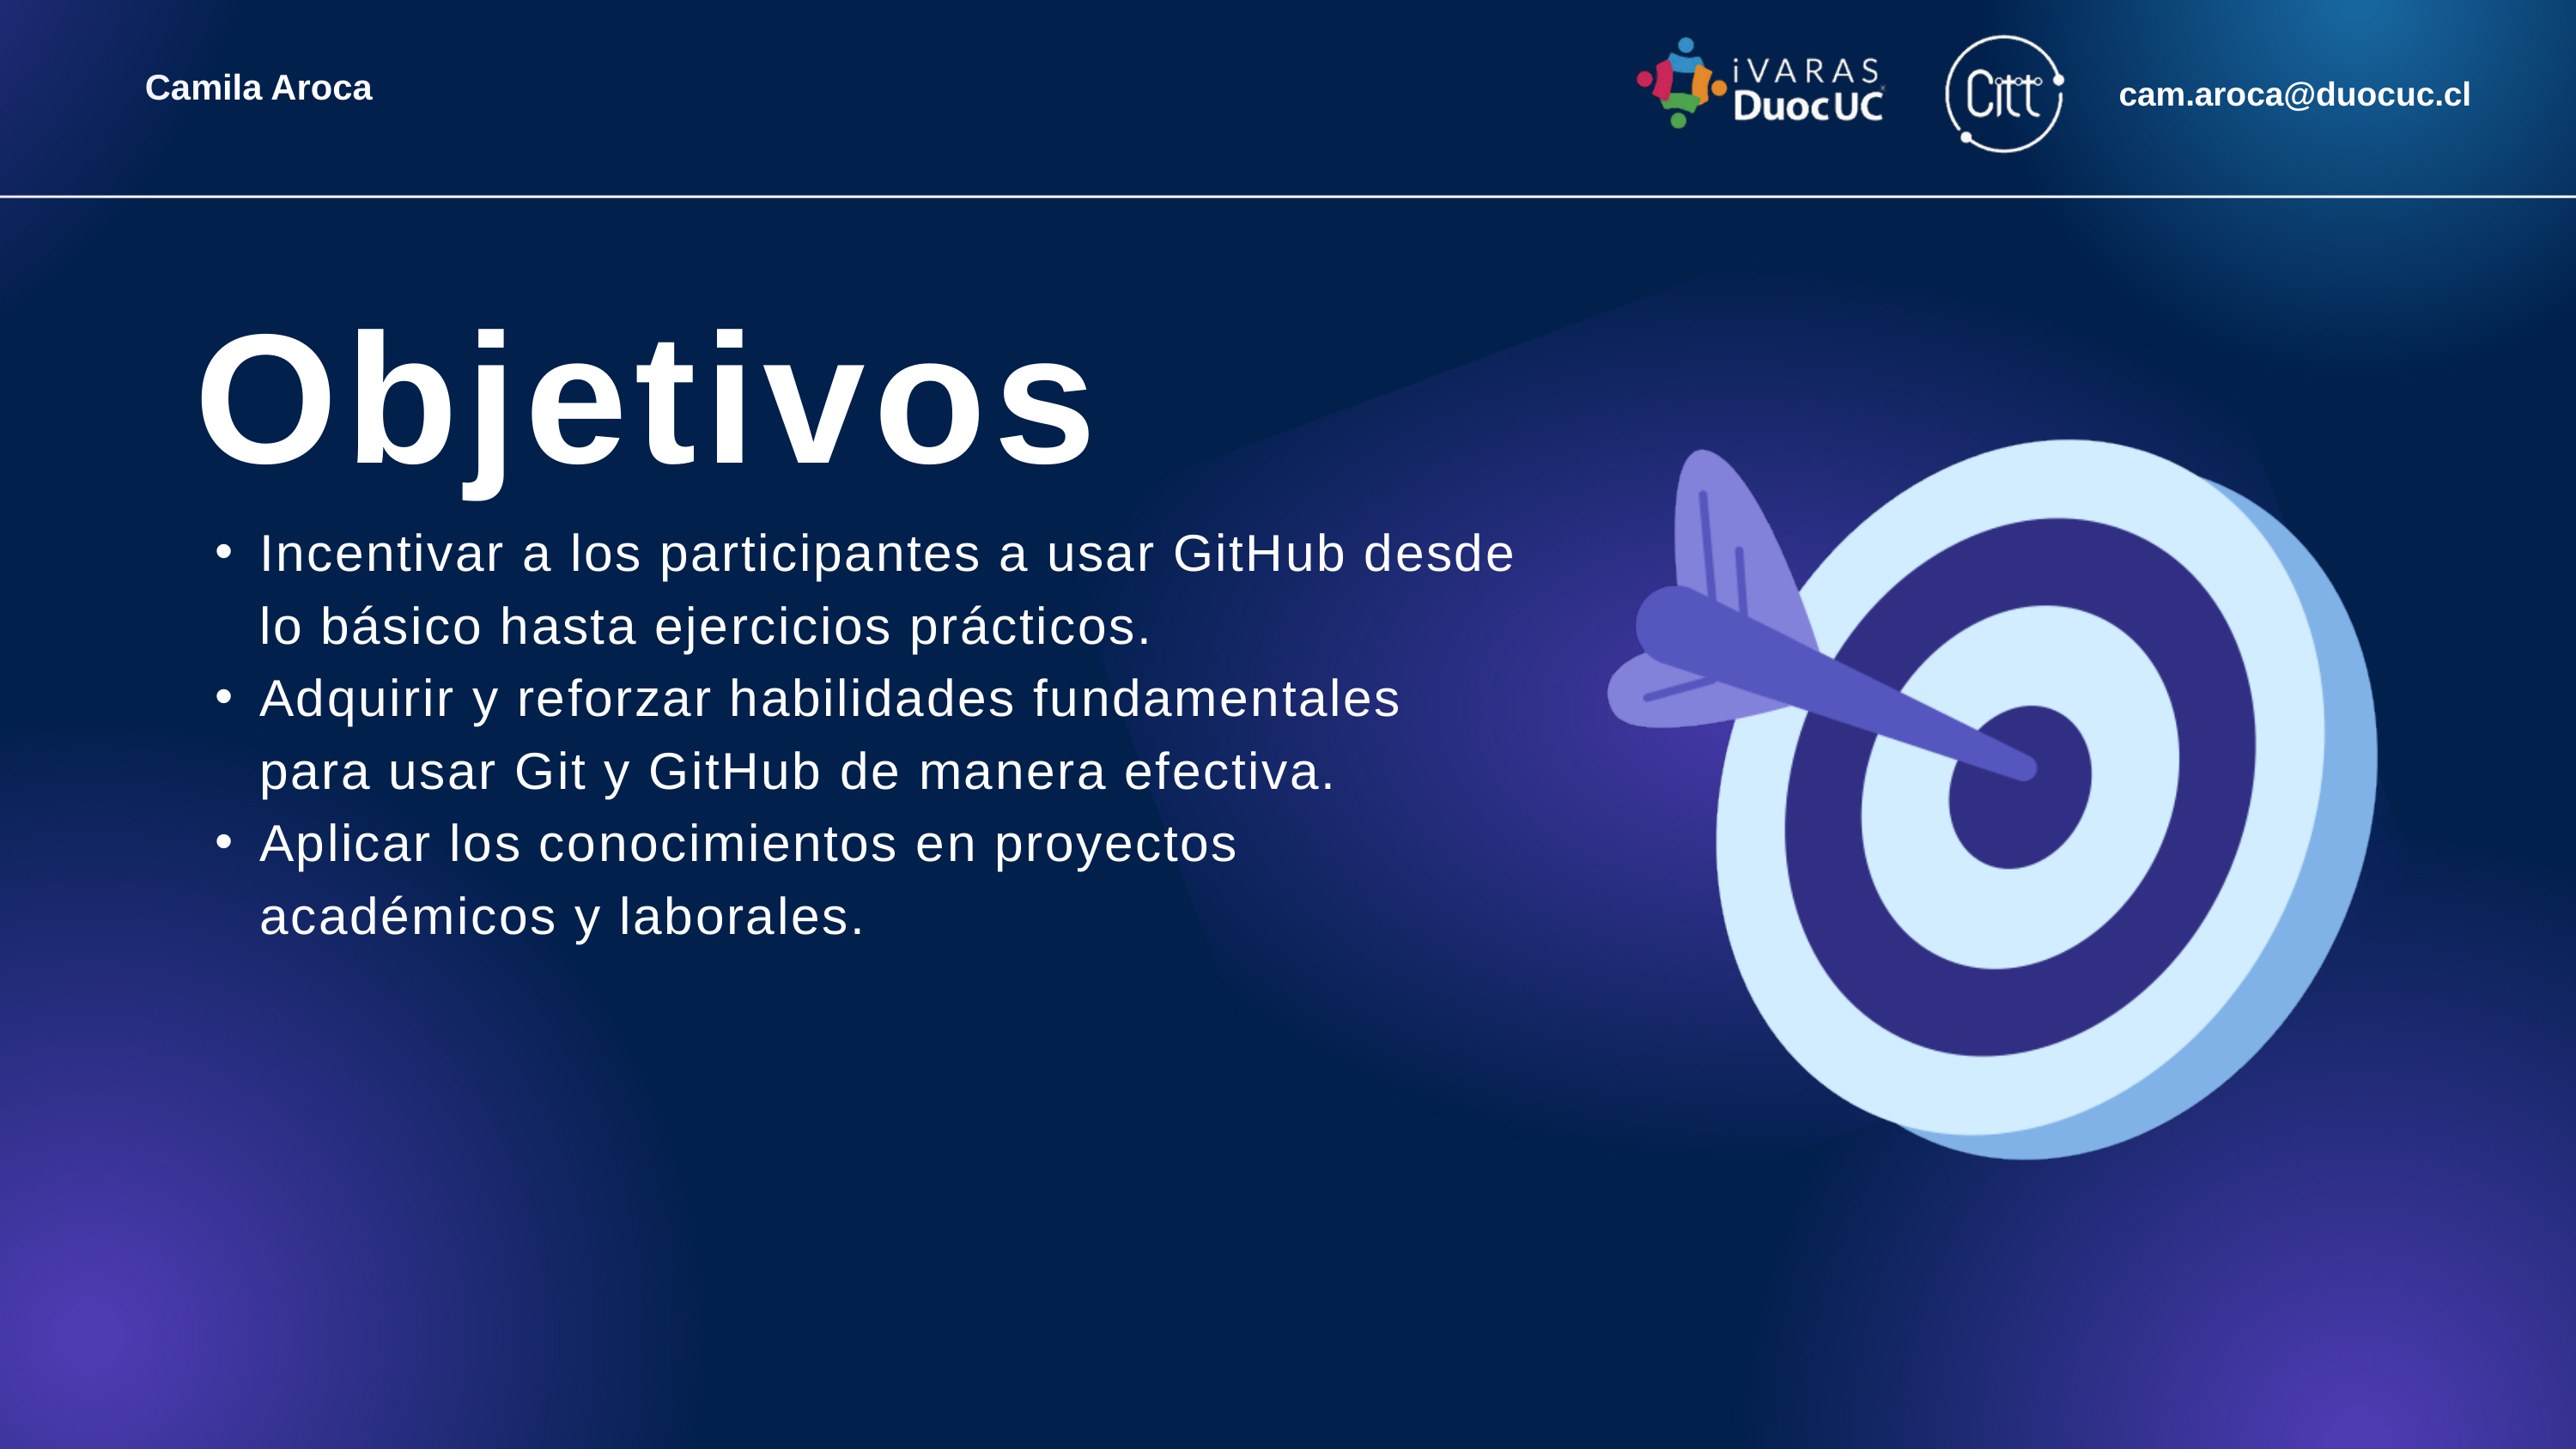

Camila Aroca
cam.aroca@duocuc.cl

Objetivos

Incentivar a los participantes a usar GitHub desde lo básico hasta ejercicios prácticos.
Adquirir y reforzar habilidades fundamentales para usar Git y GitHub de manera efectiva.
Aplicar los conocimientos en proyectos académicos y laborales.